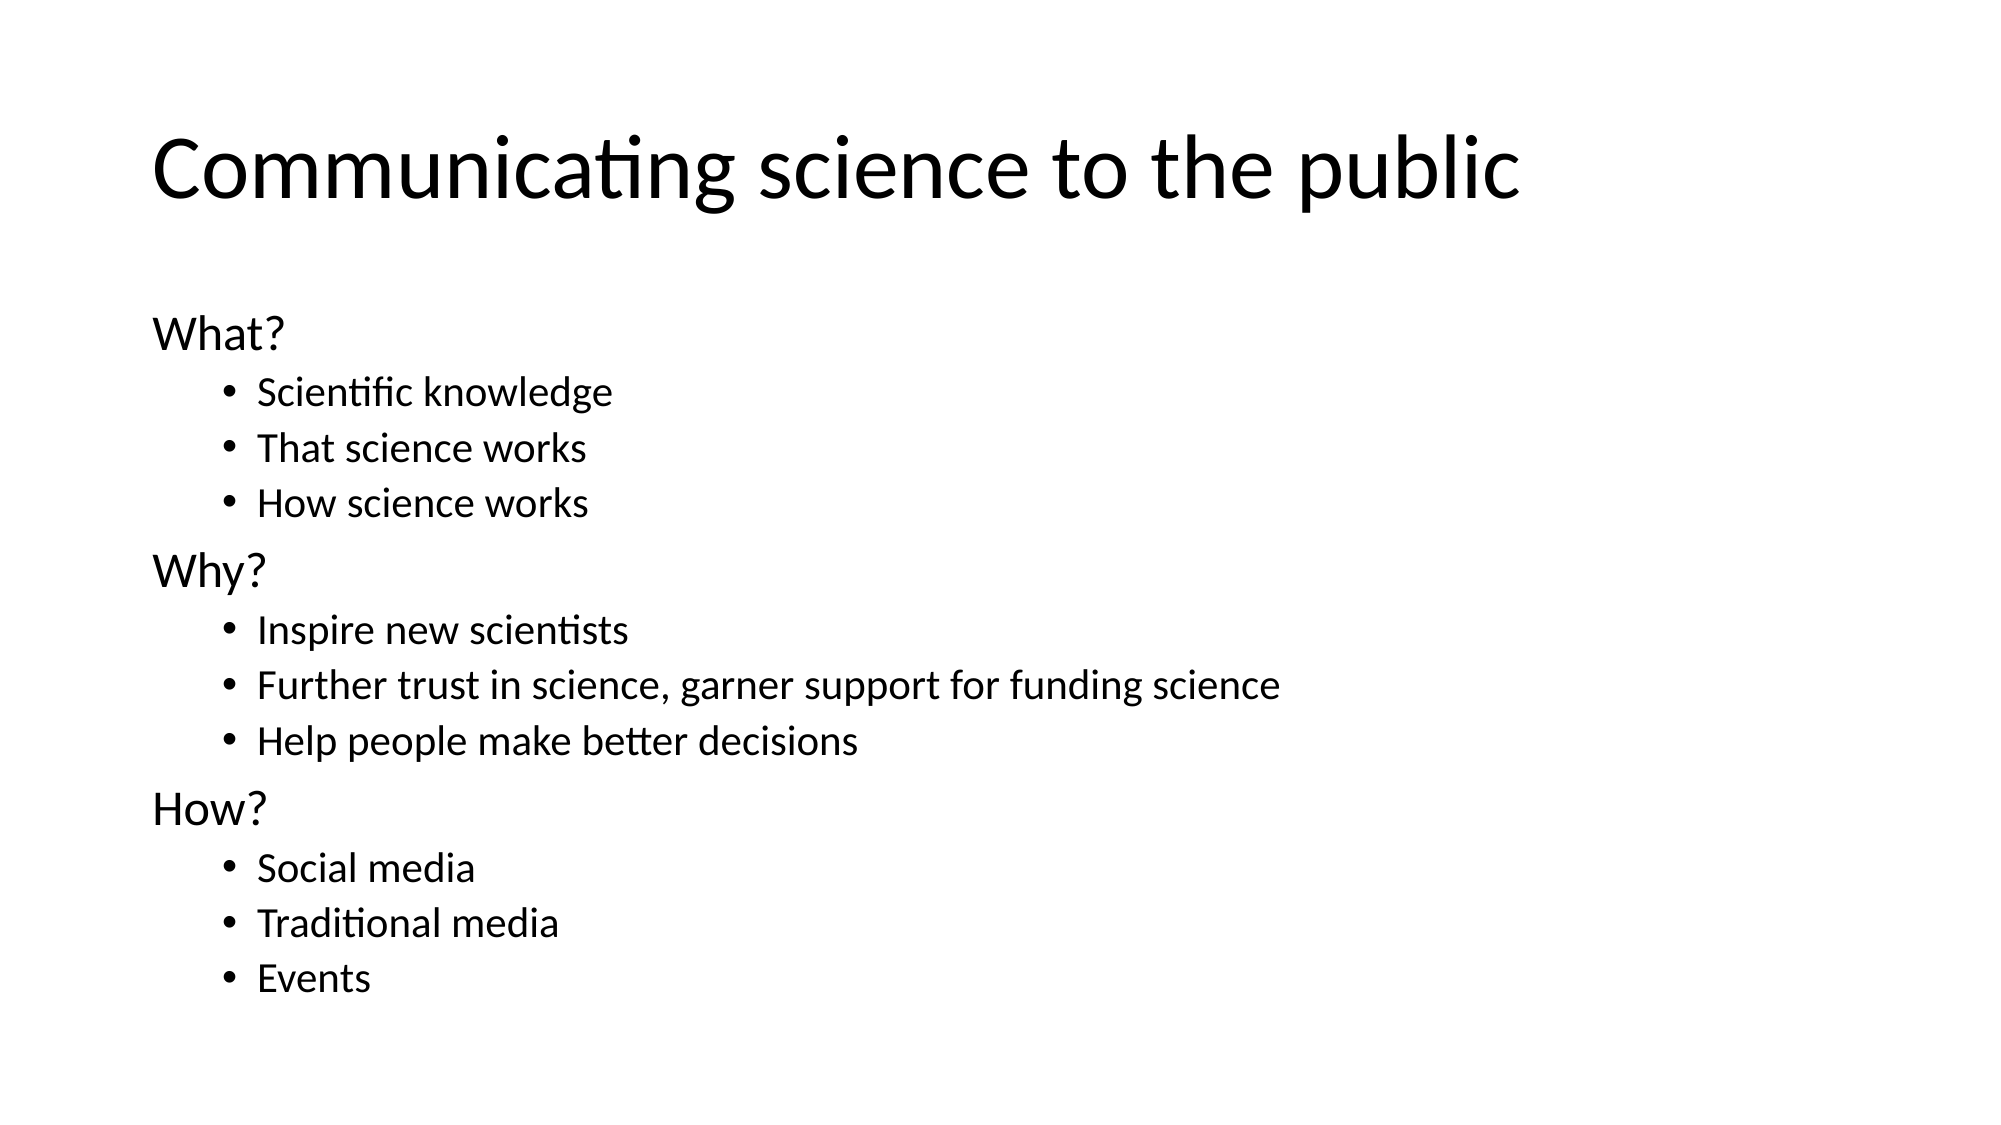

# Communicating science to the public
What?
Scientific knowledge
That science works
How science works
Why?
Inspire new scientists
Further trust in science, garner support for funding science
Help people make better decisions
How?
Social media
Traditional media
Events